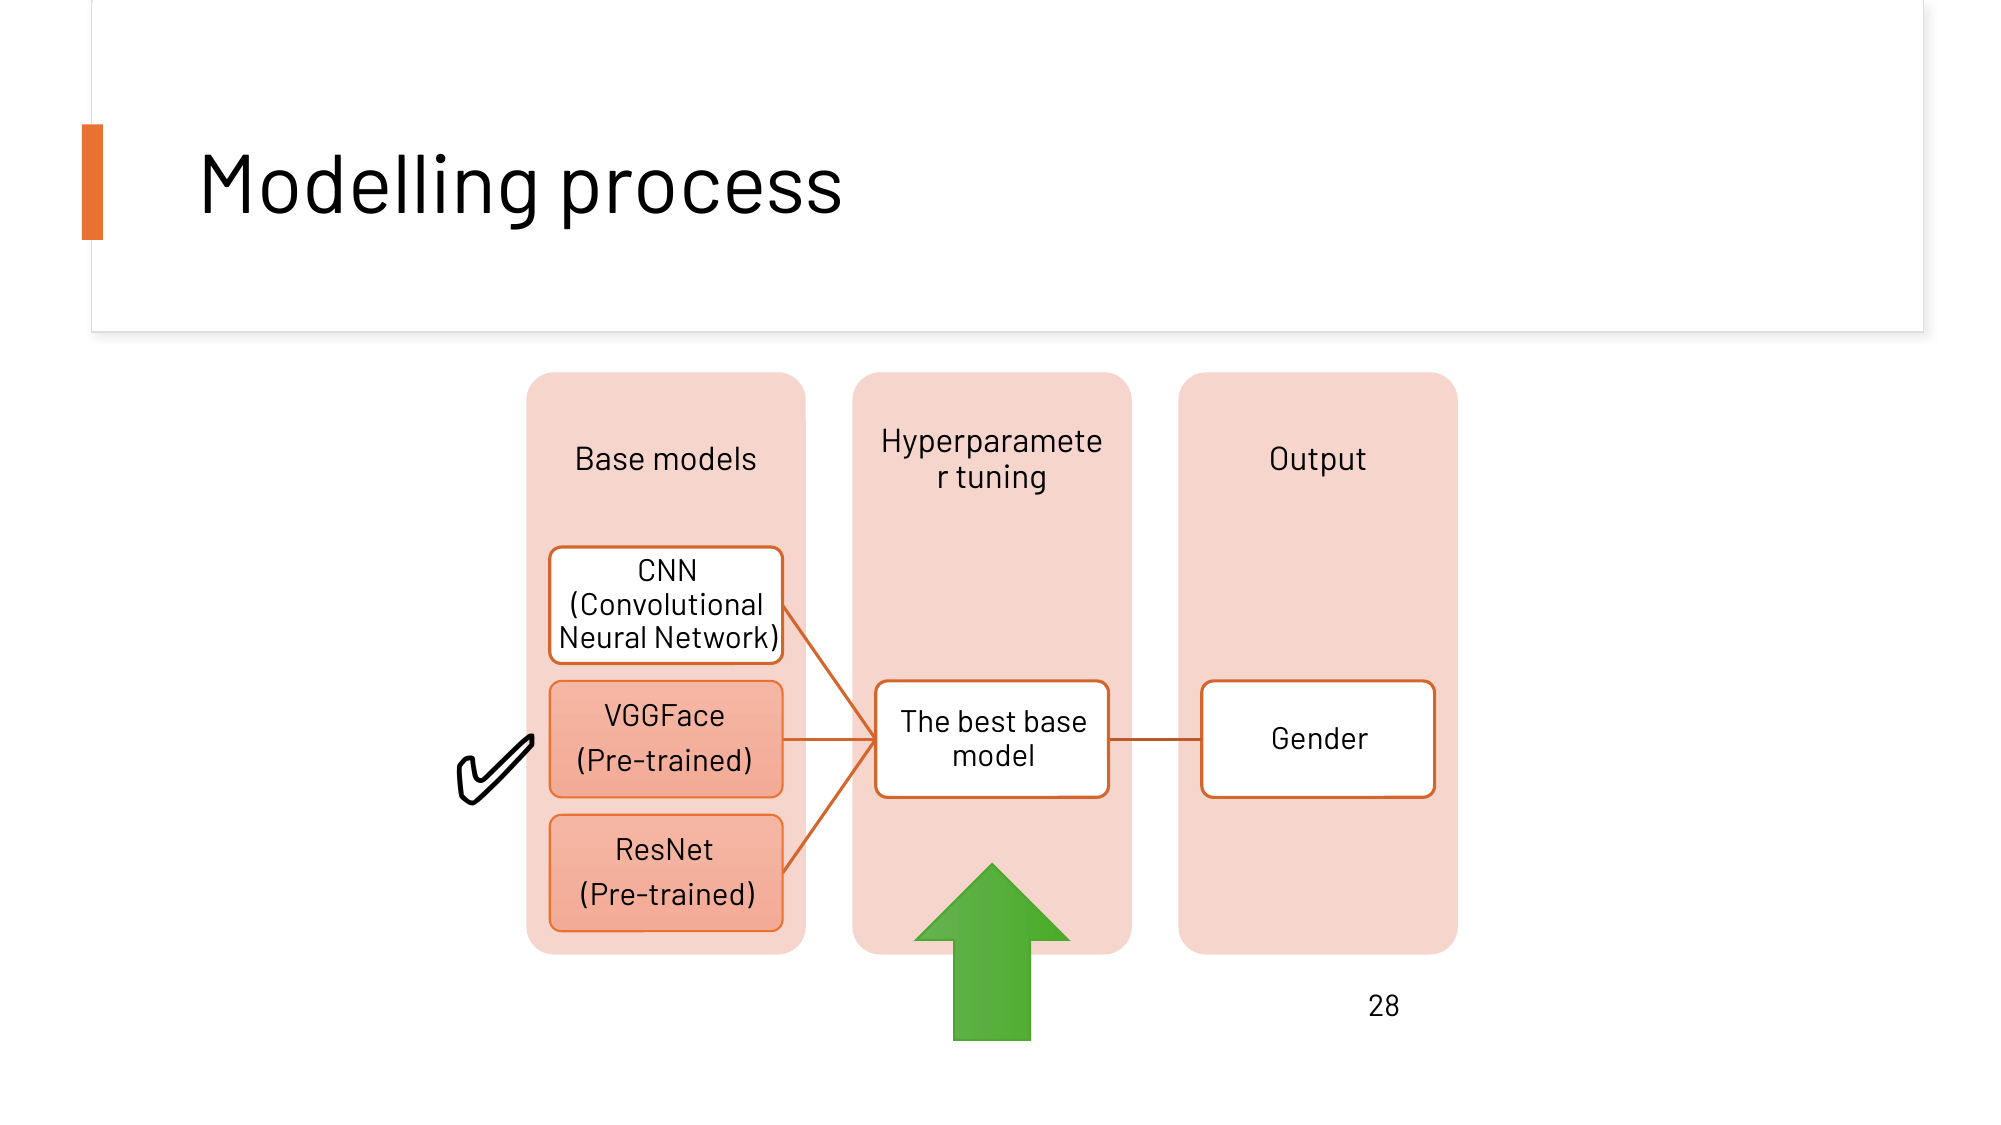

# Modelling process

Base models
Hyperparameter tuning
Output
Gender

The best base model

CNN (Convolutional Neural Network)

VGGFace
(Pre-trained)

ResNet
(Pre-trained)
✅

28